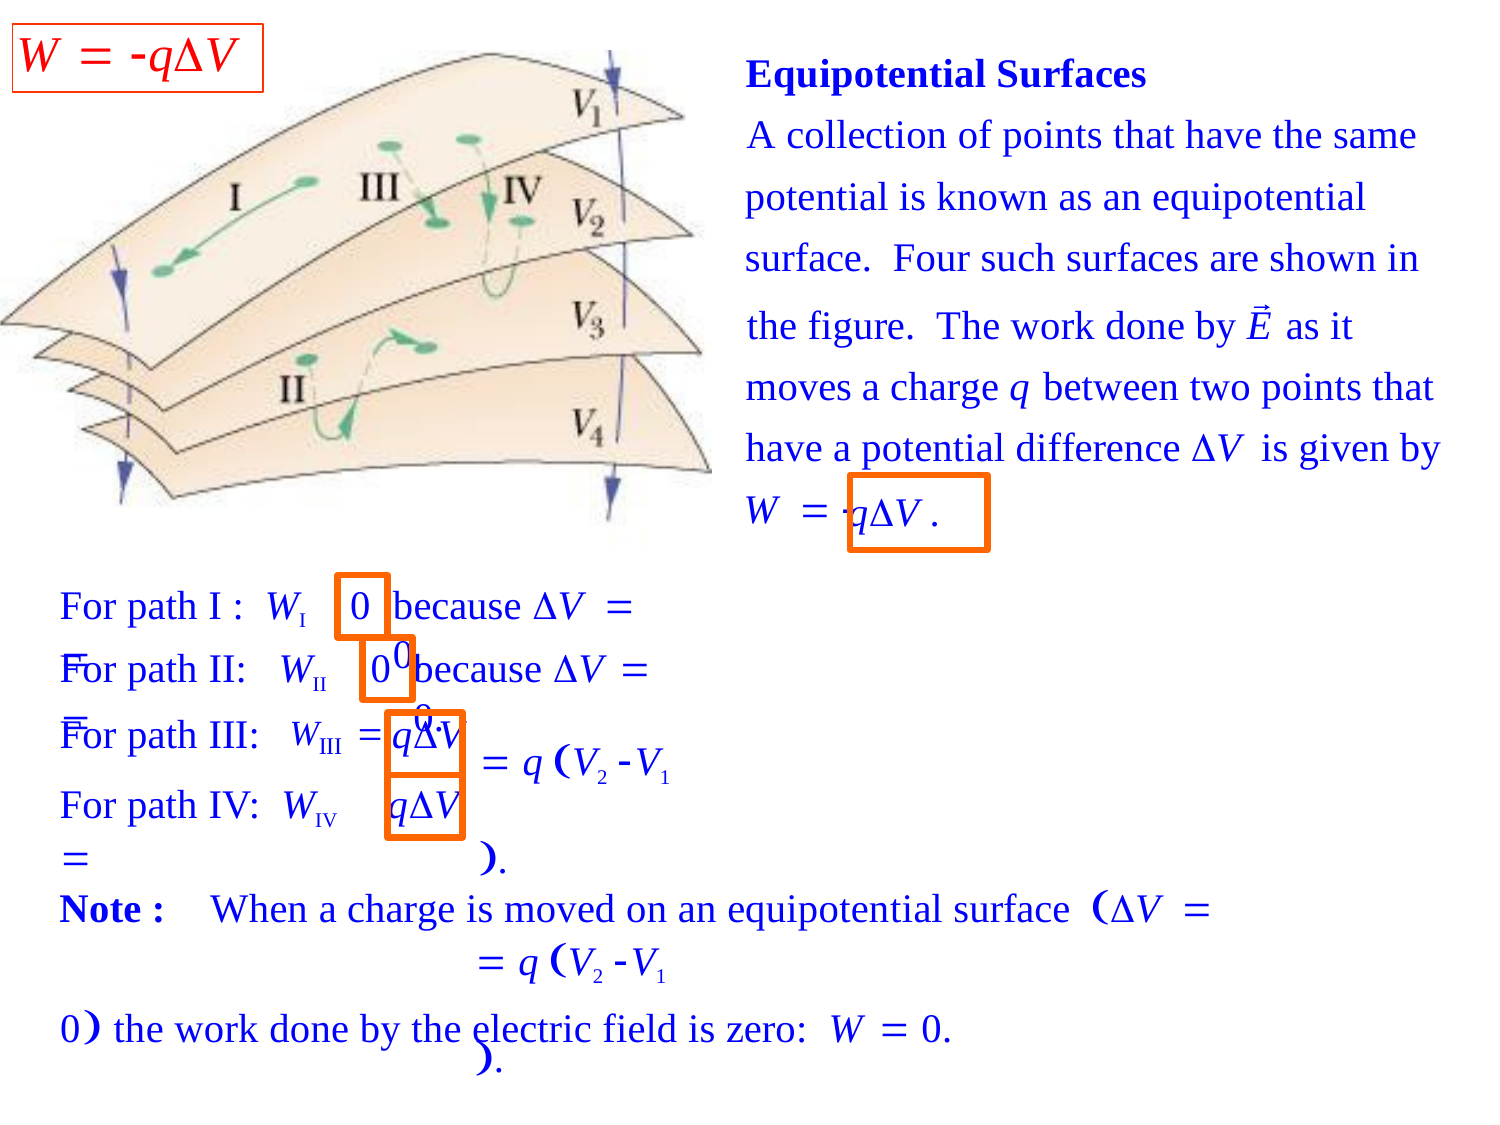

W = −qΔV

Equipotential Surfaces
A collection of points that have the same potential is known as an equipotential surface.  Four such surfaces are shown in
the figure.  The work done by E as it moves a charge q between two points that have a potential difference ΔV  is given by

W  = −

qΔV .

For path I :  WI  =
0
because ΔV  = 0.

For path II:	WII  =
0
because ΔV = 0.
= q (V2  −V1 ).
= q (V2  −V1 ).
For path III:
qΔV

WIII  =

For path IV:  WIV  =
qΔV
Note :	When a charge is moved on an equipotential surface  (ΔV  = 0) the work done by the electric field is zero:  W = 0.